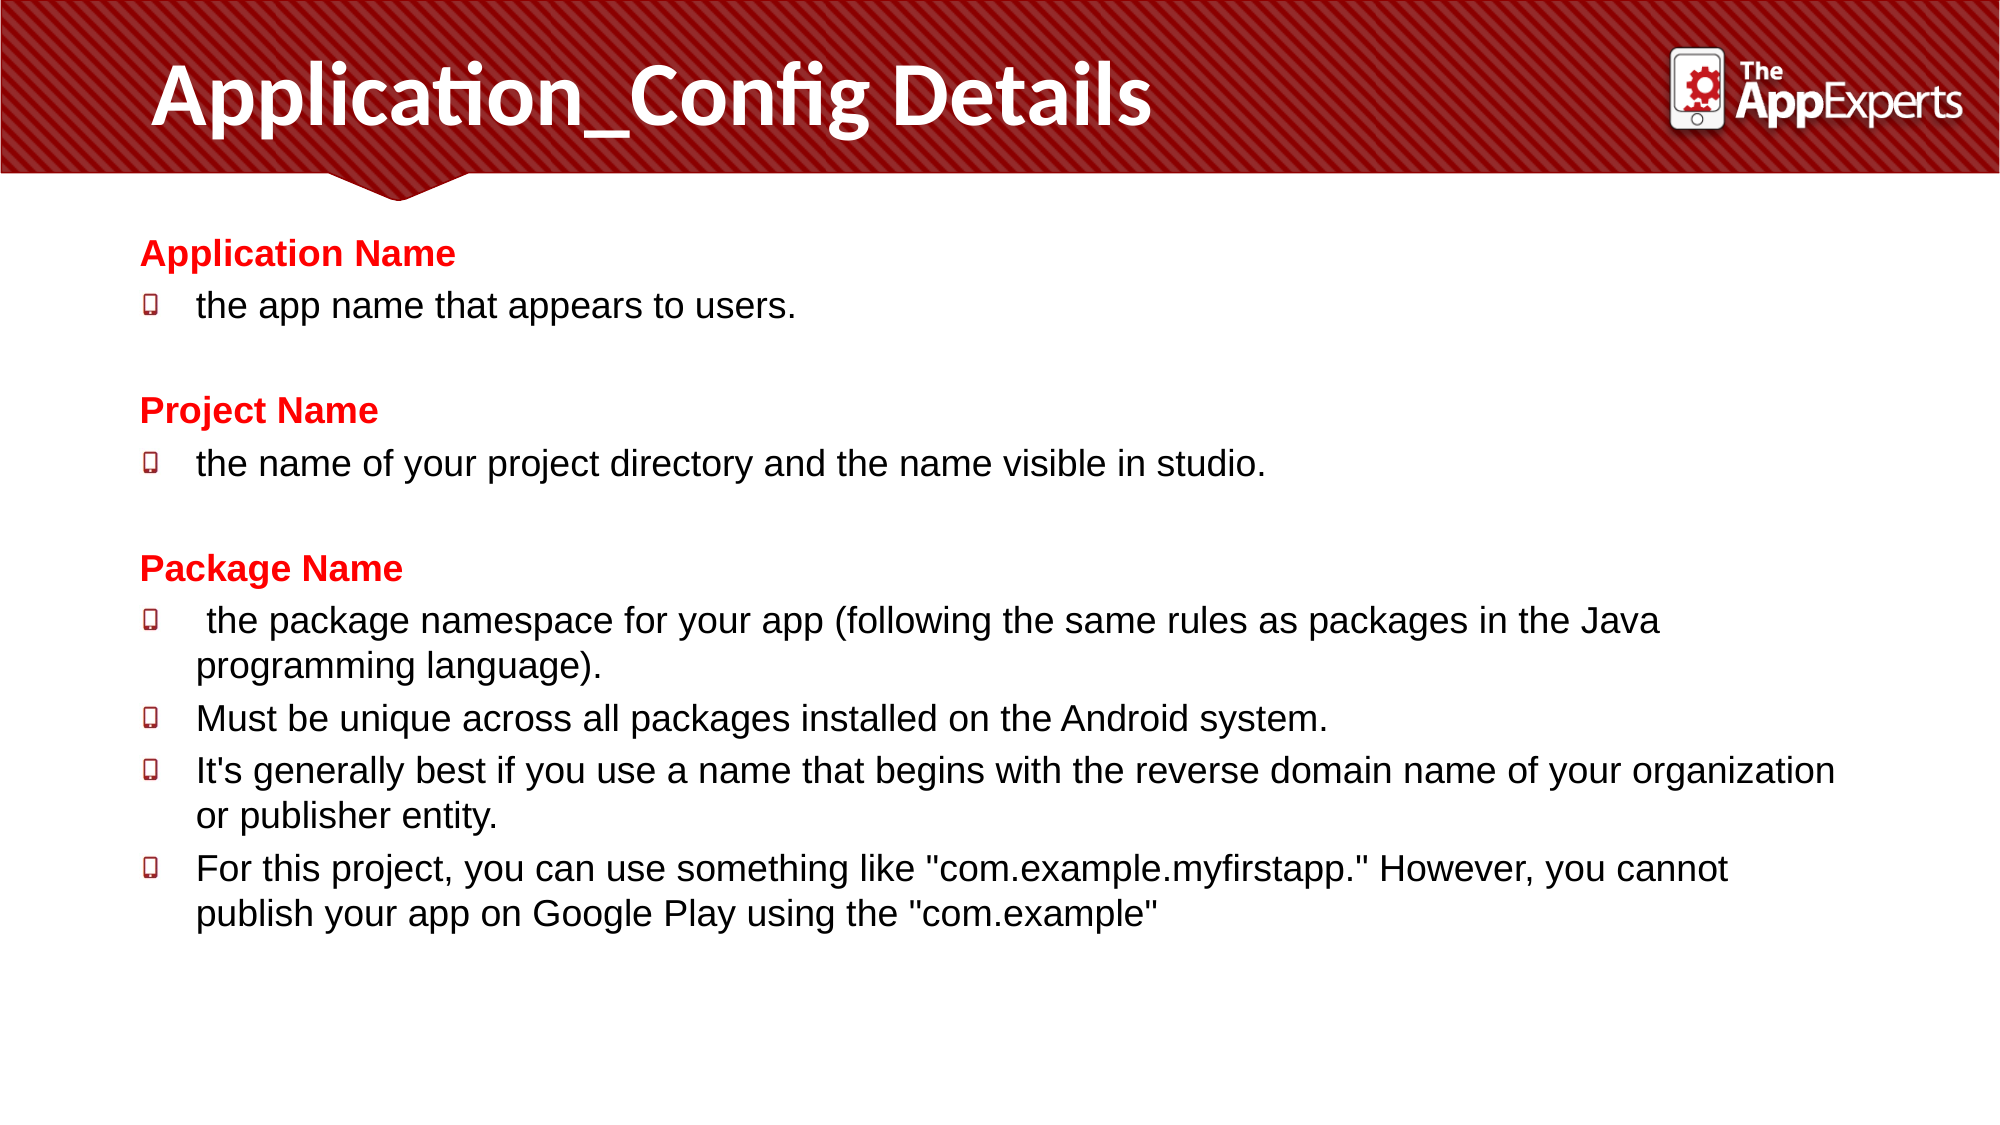

Application_Config Details

Application Name
the app name that appears to users.

Project Name
the name of your project directory and the name visible in studio.

Package Name
 the package namespace for your app (following the same rules as packages in the Java programming language).
Must be unique across all packages installed on the Android system.
It's generally best if you use a name that begins with the reverse domain name of your organization or publisher entity.
For this project, you can use something like "com.example.myfirstapp." However, you cannot publish your app on Google Play using the "com.example" namespace.